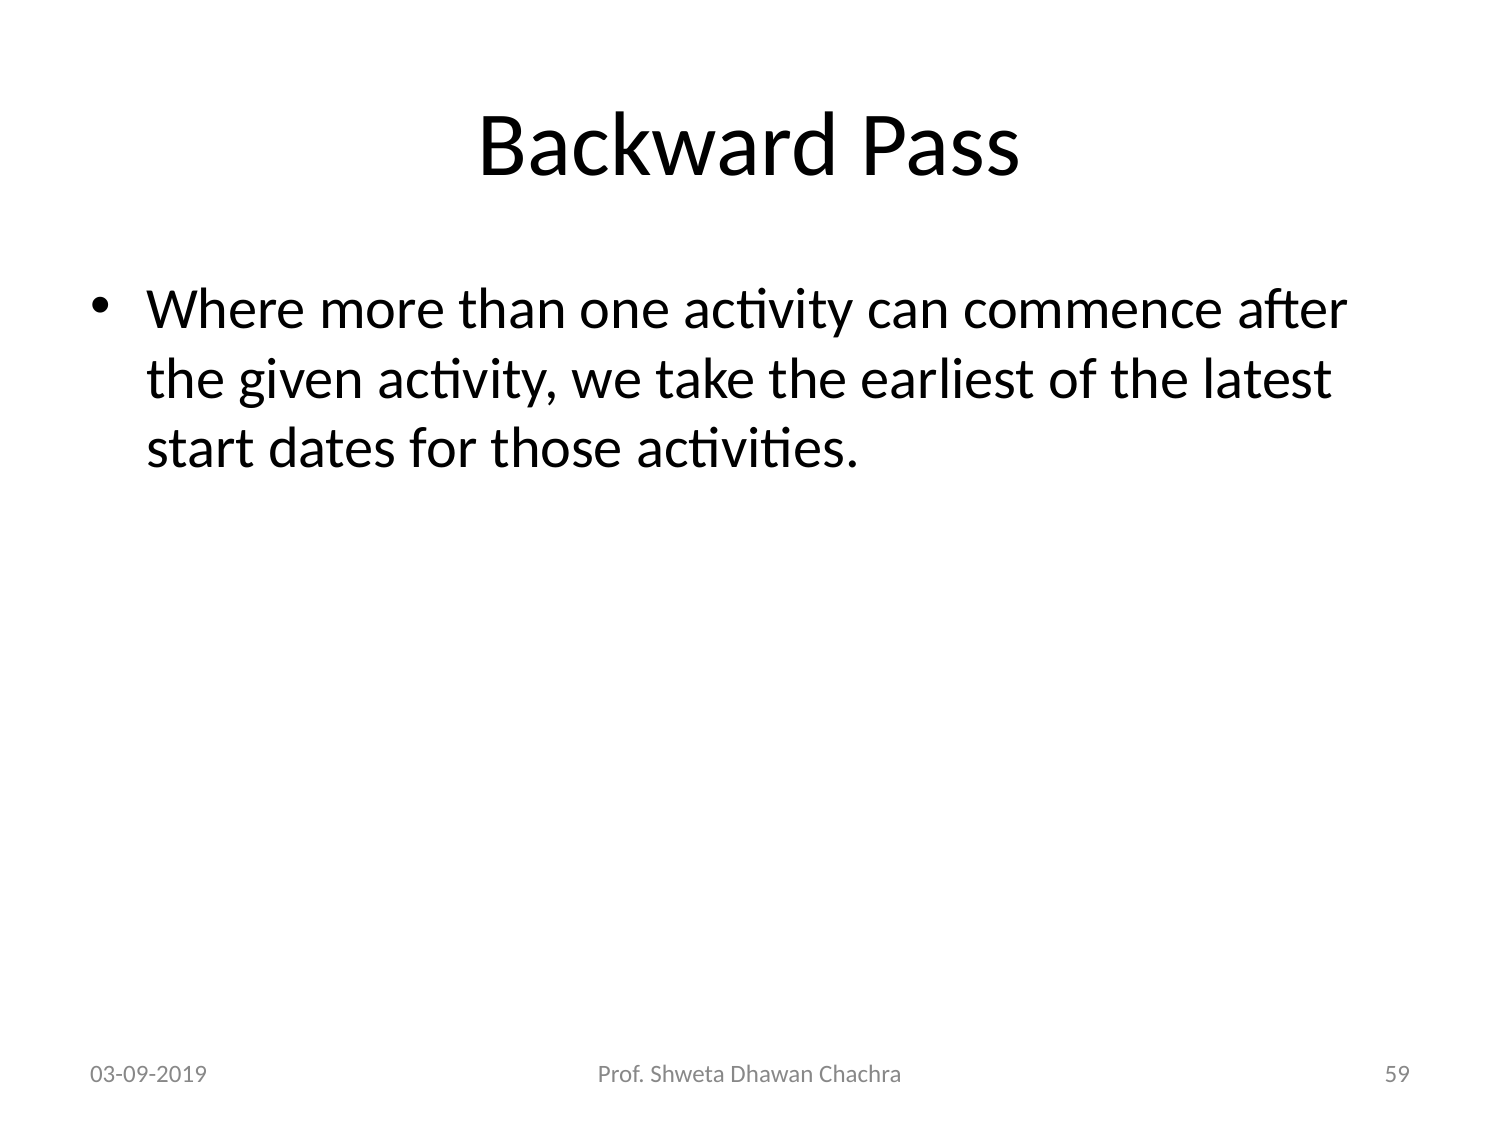

# Backward Pass
Where more than one activity can commence after the given activity, we take the earliest of the latest start dates for those activities.

03-09-2019
Prof. Shweta Dhawan Chachra
59